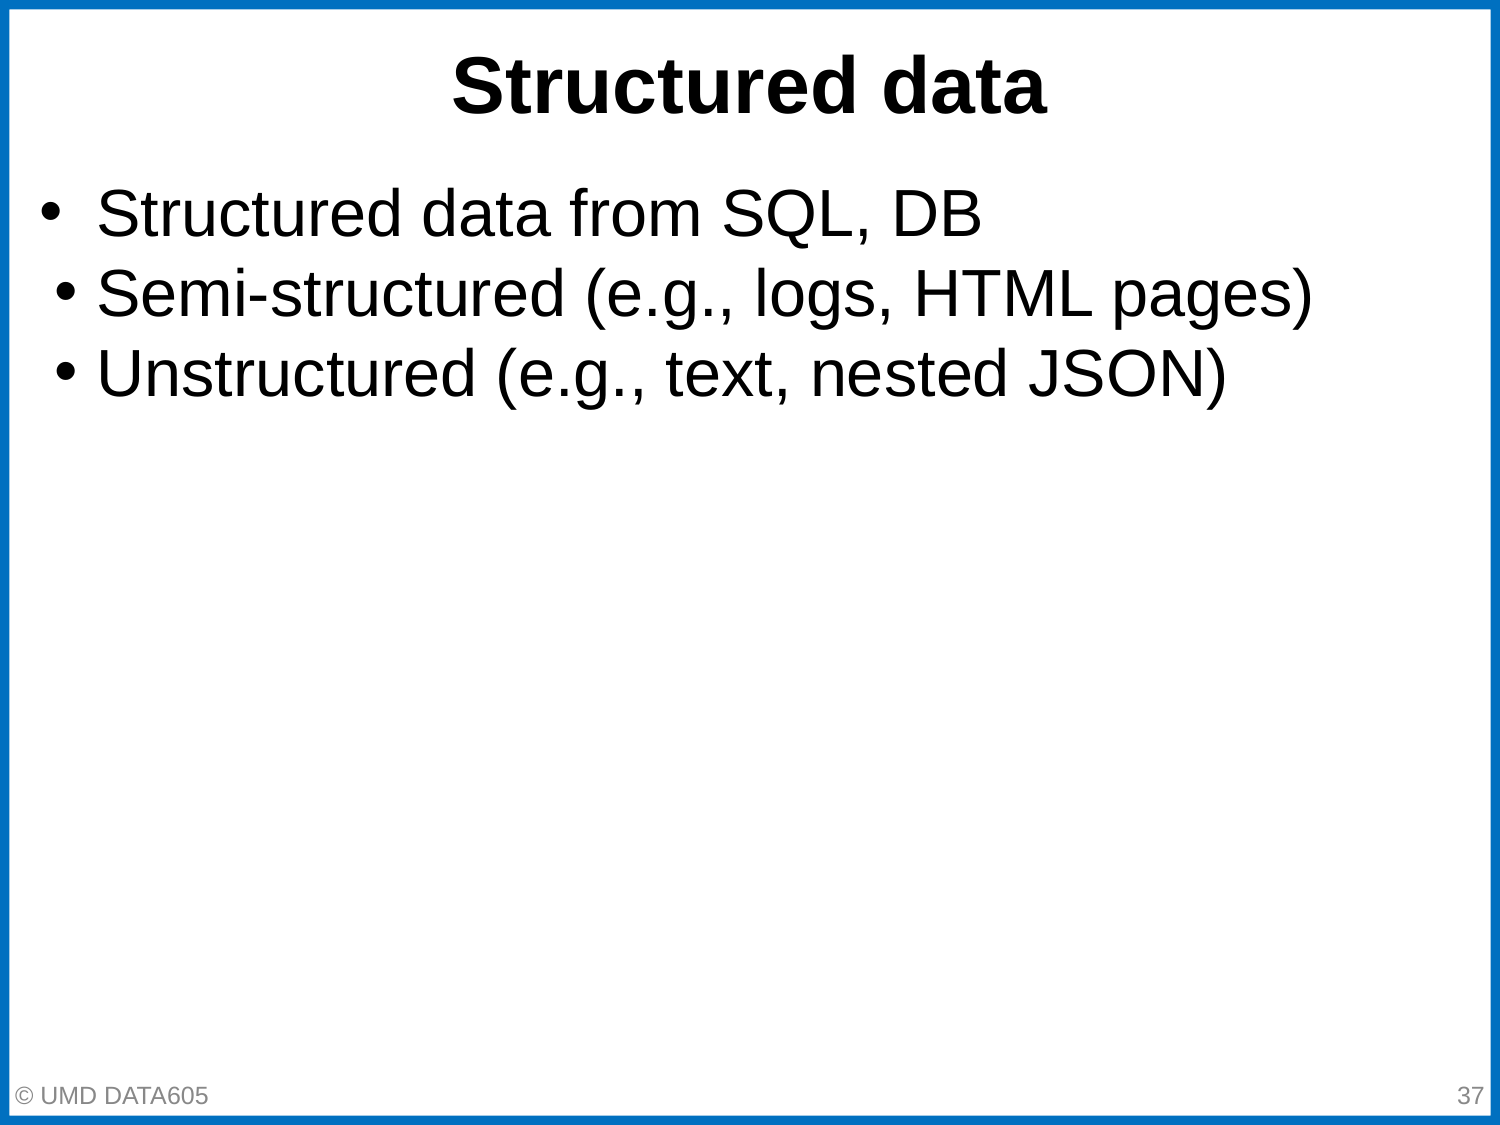

# Structured data
Structured data from SQL, DB
Semi-structured (e.g., logs, HTML pages)
Unstructured (e.g., text, nested JSON)

© UMD DATA605
37